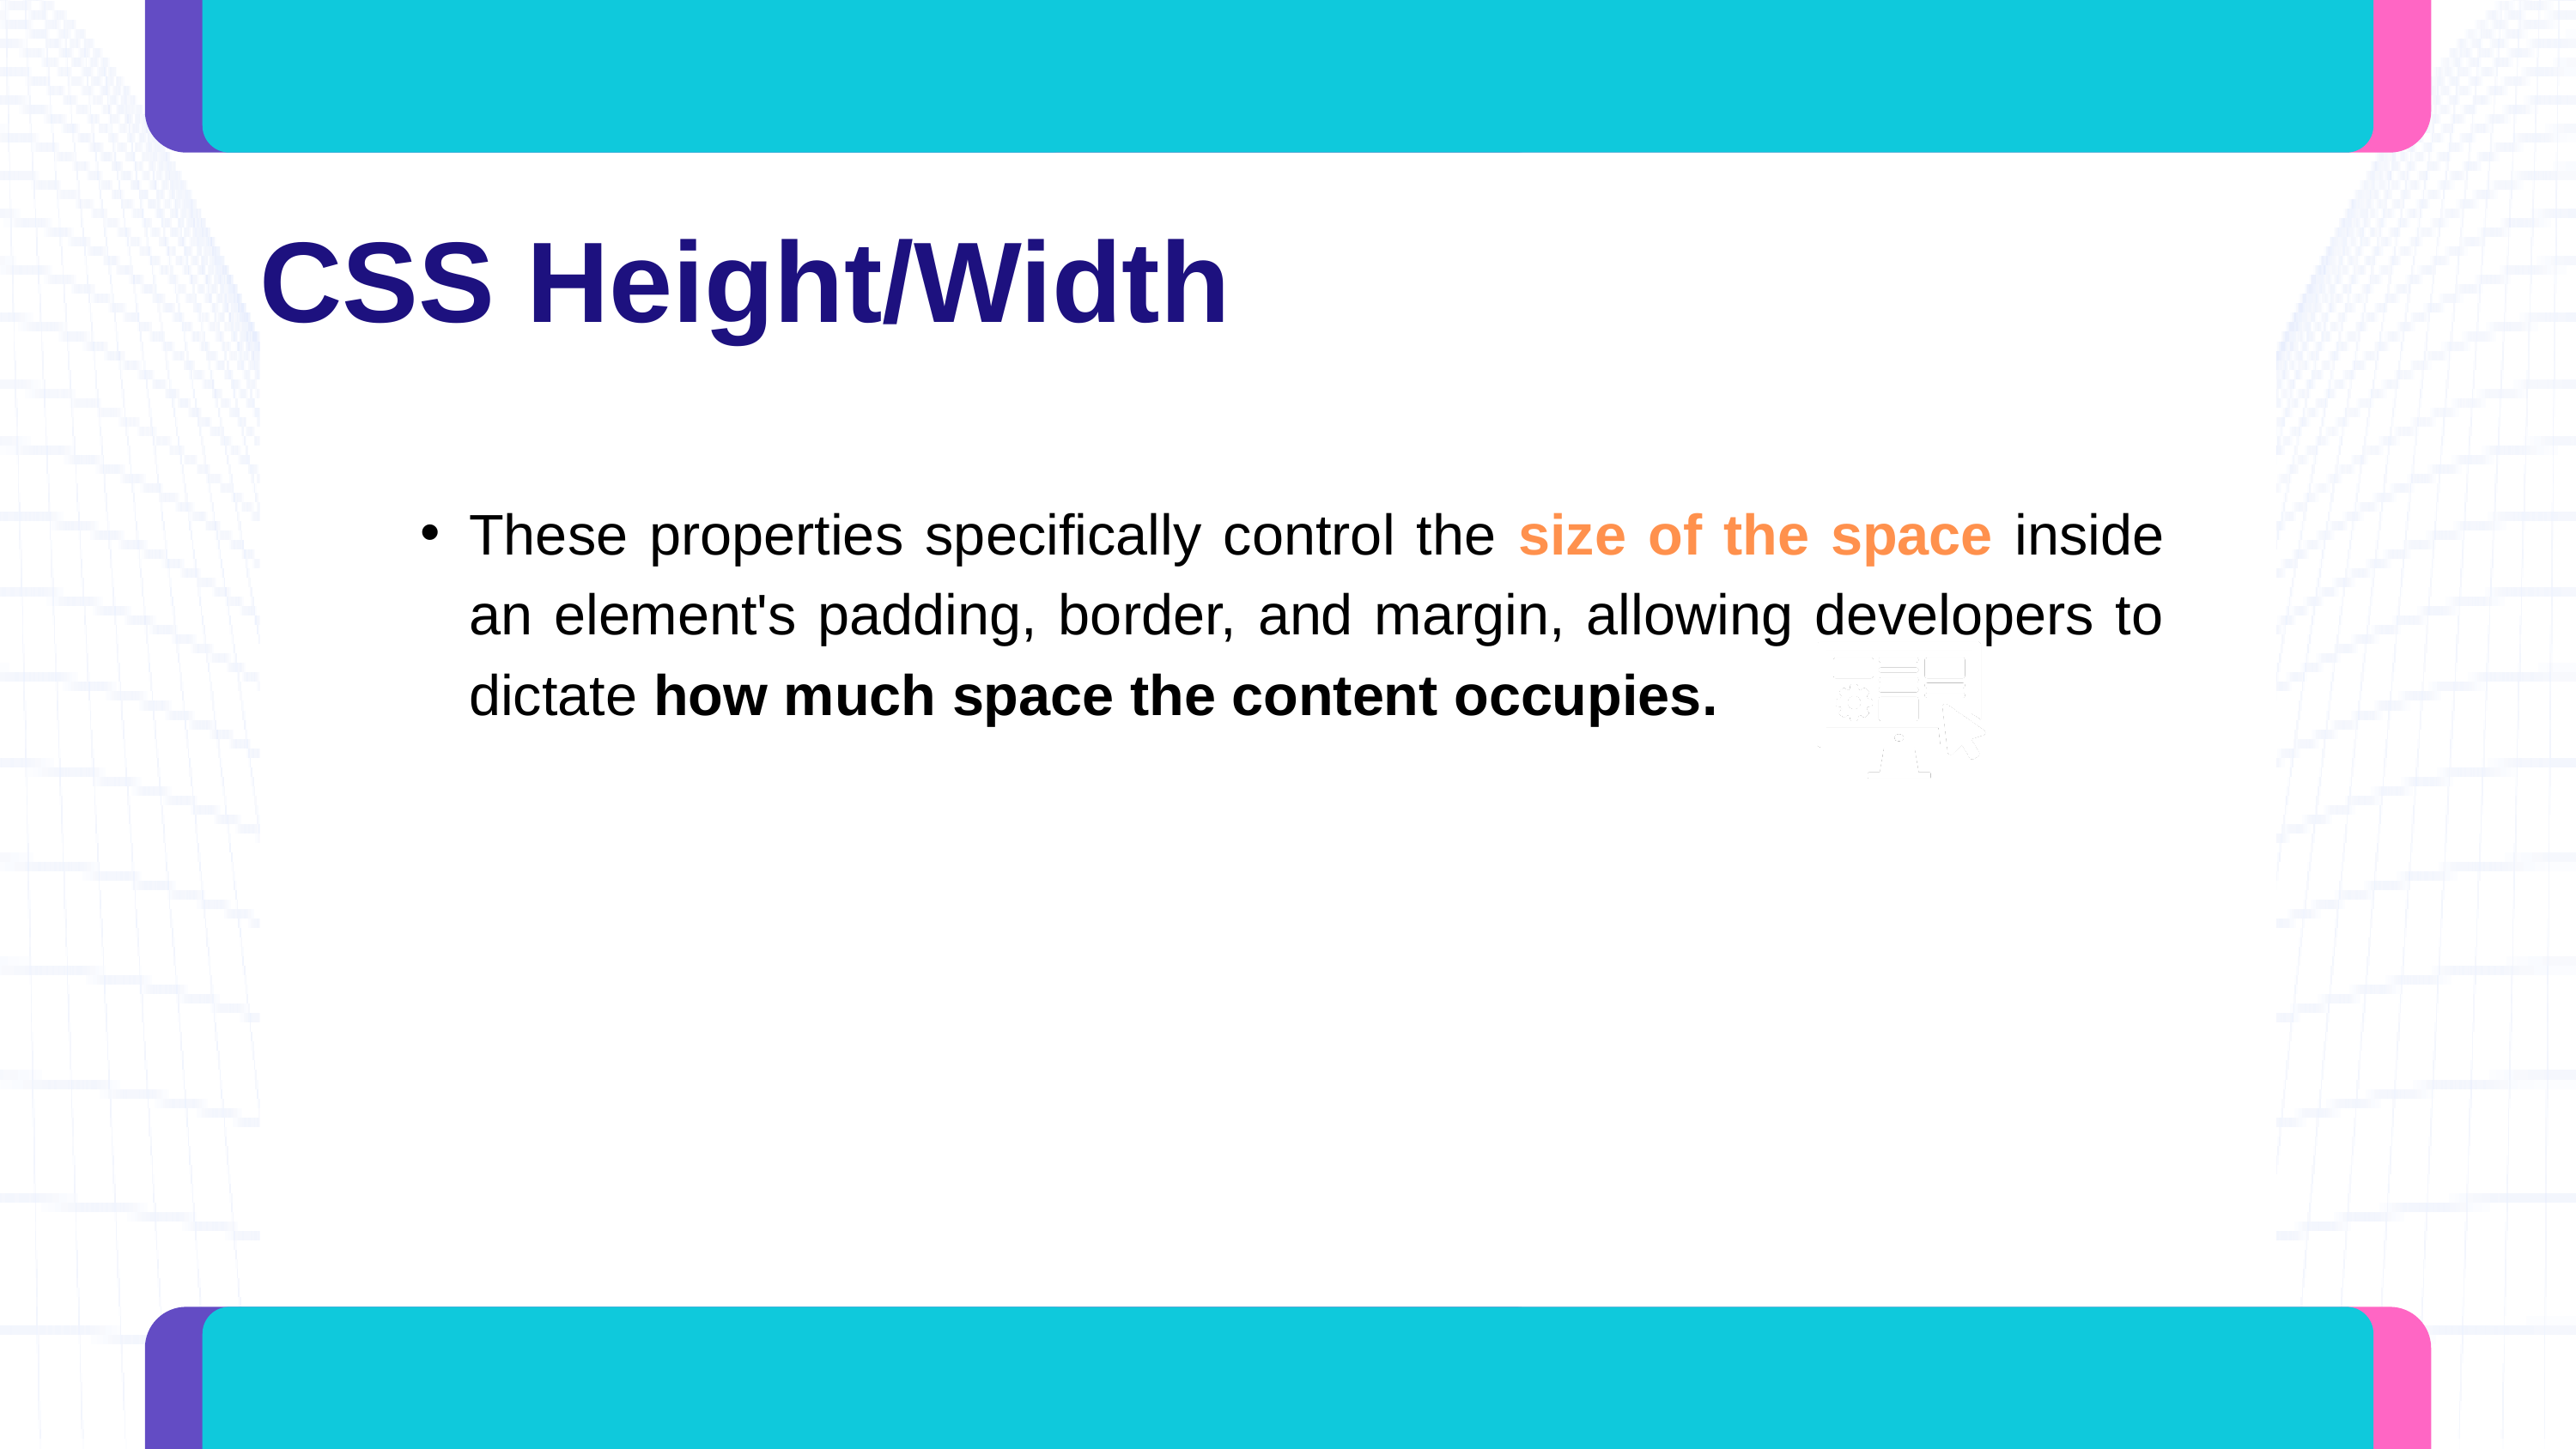

CSS Height/Width

These properties specifically control the size of the space inside an element's padding, border, and margin, allowing developers to dictate how much space the content occupies.